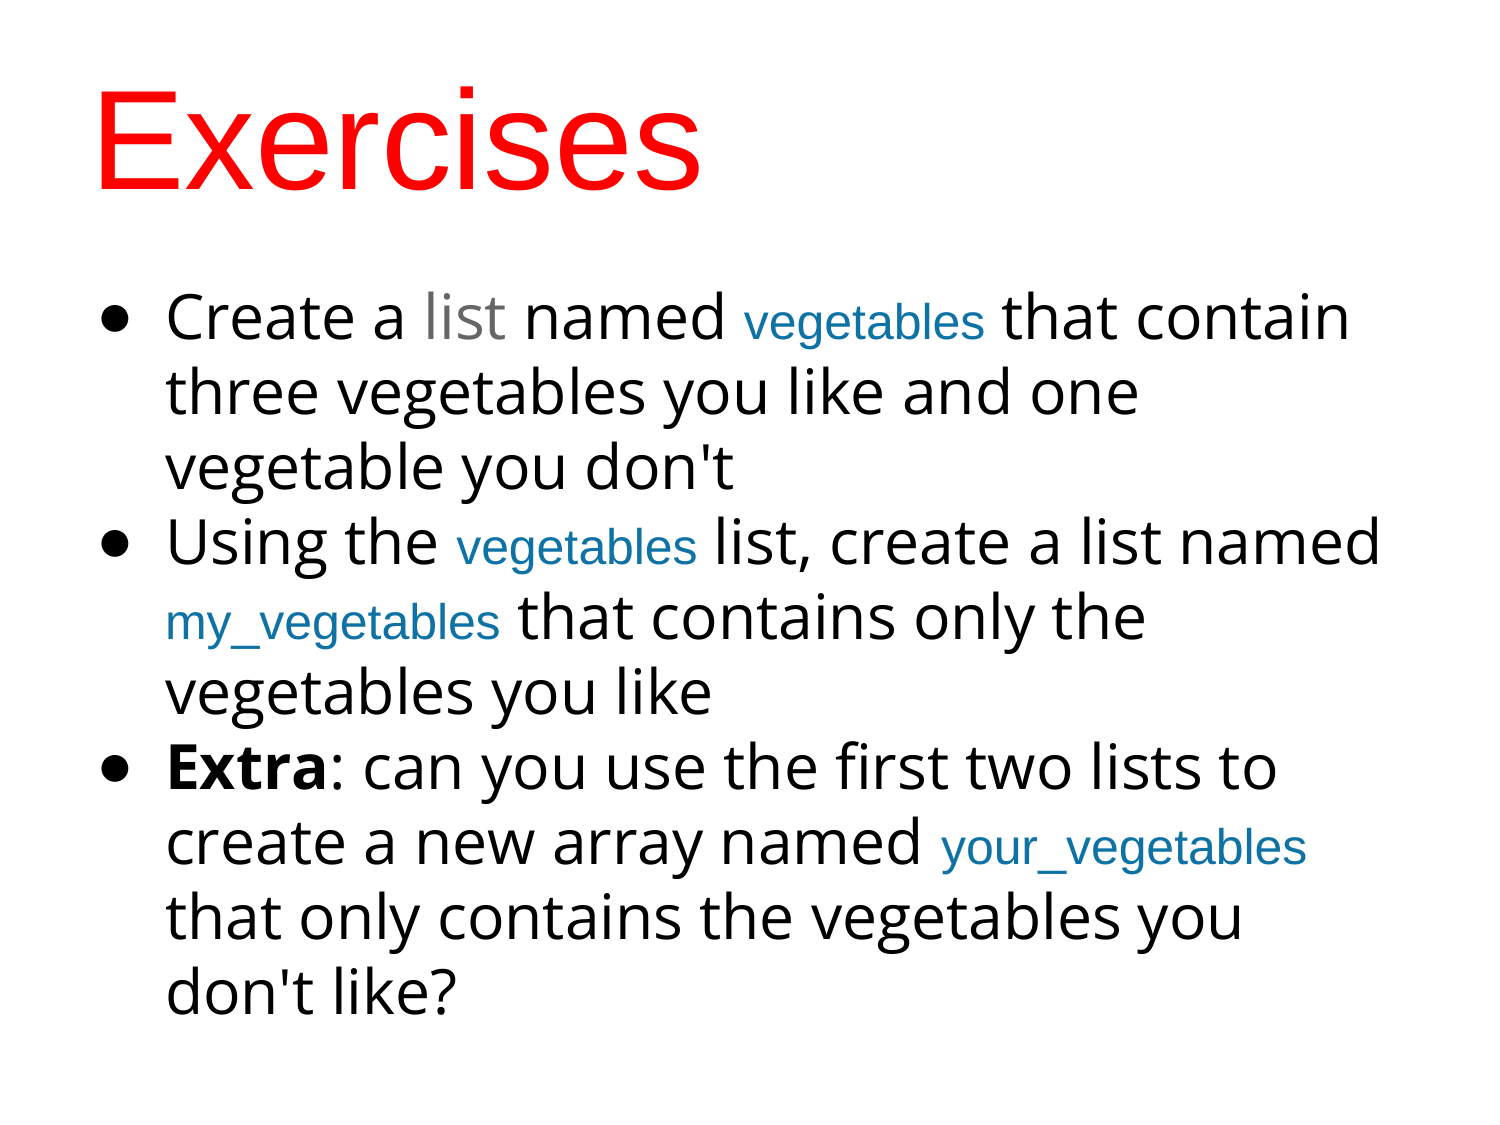

# Exercises
Create a list named vegetables that contain three vegetables you like and one vegetable you don't
Using the vegetables list, create a list named my_vegetables that contains only the vegetables you like
Extra: can you use the first two lists to create a new array named your_vegetables that only contains the vegetables you don't like?